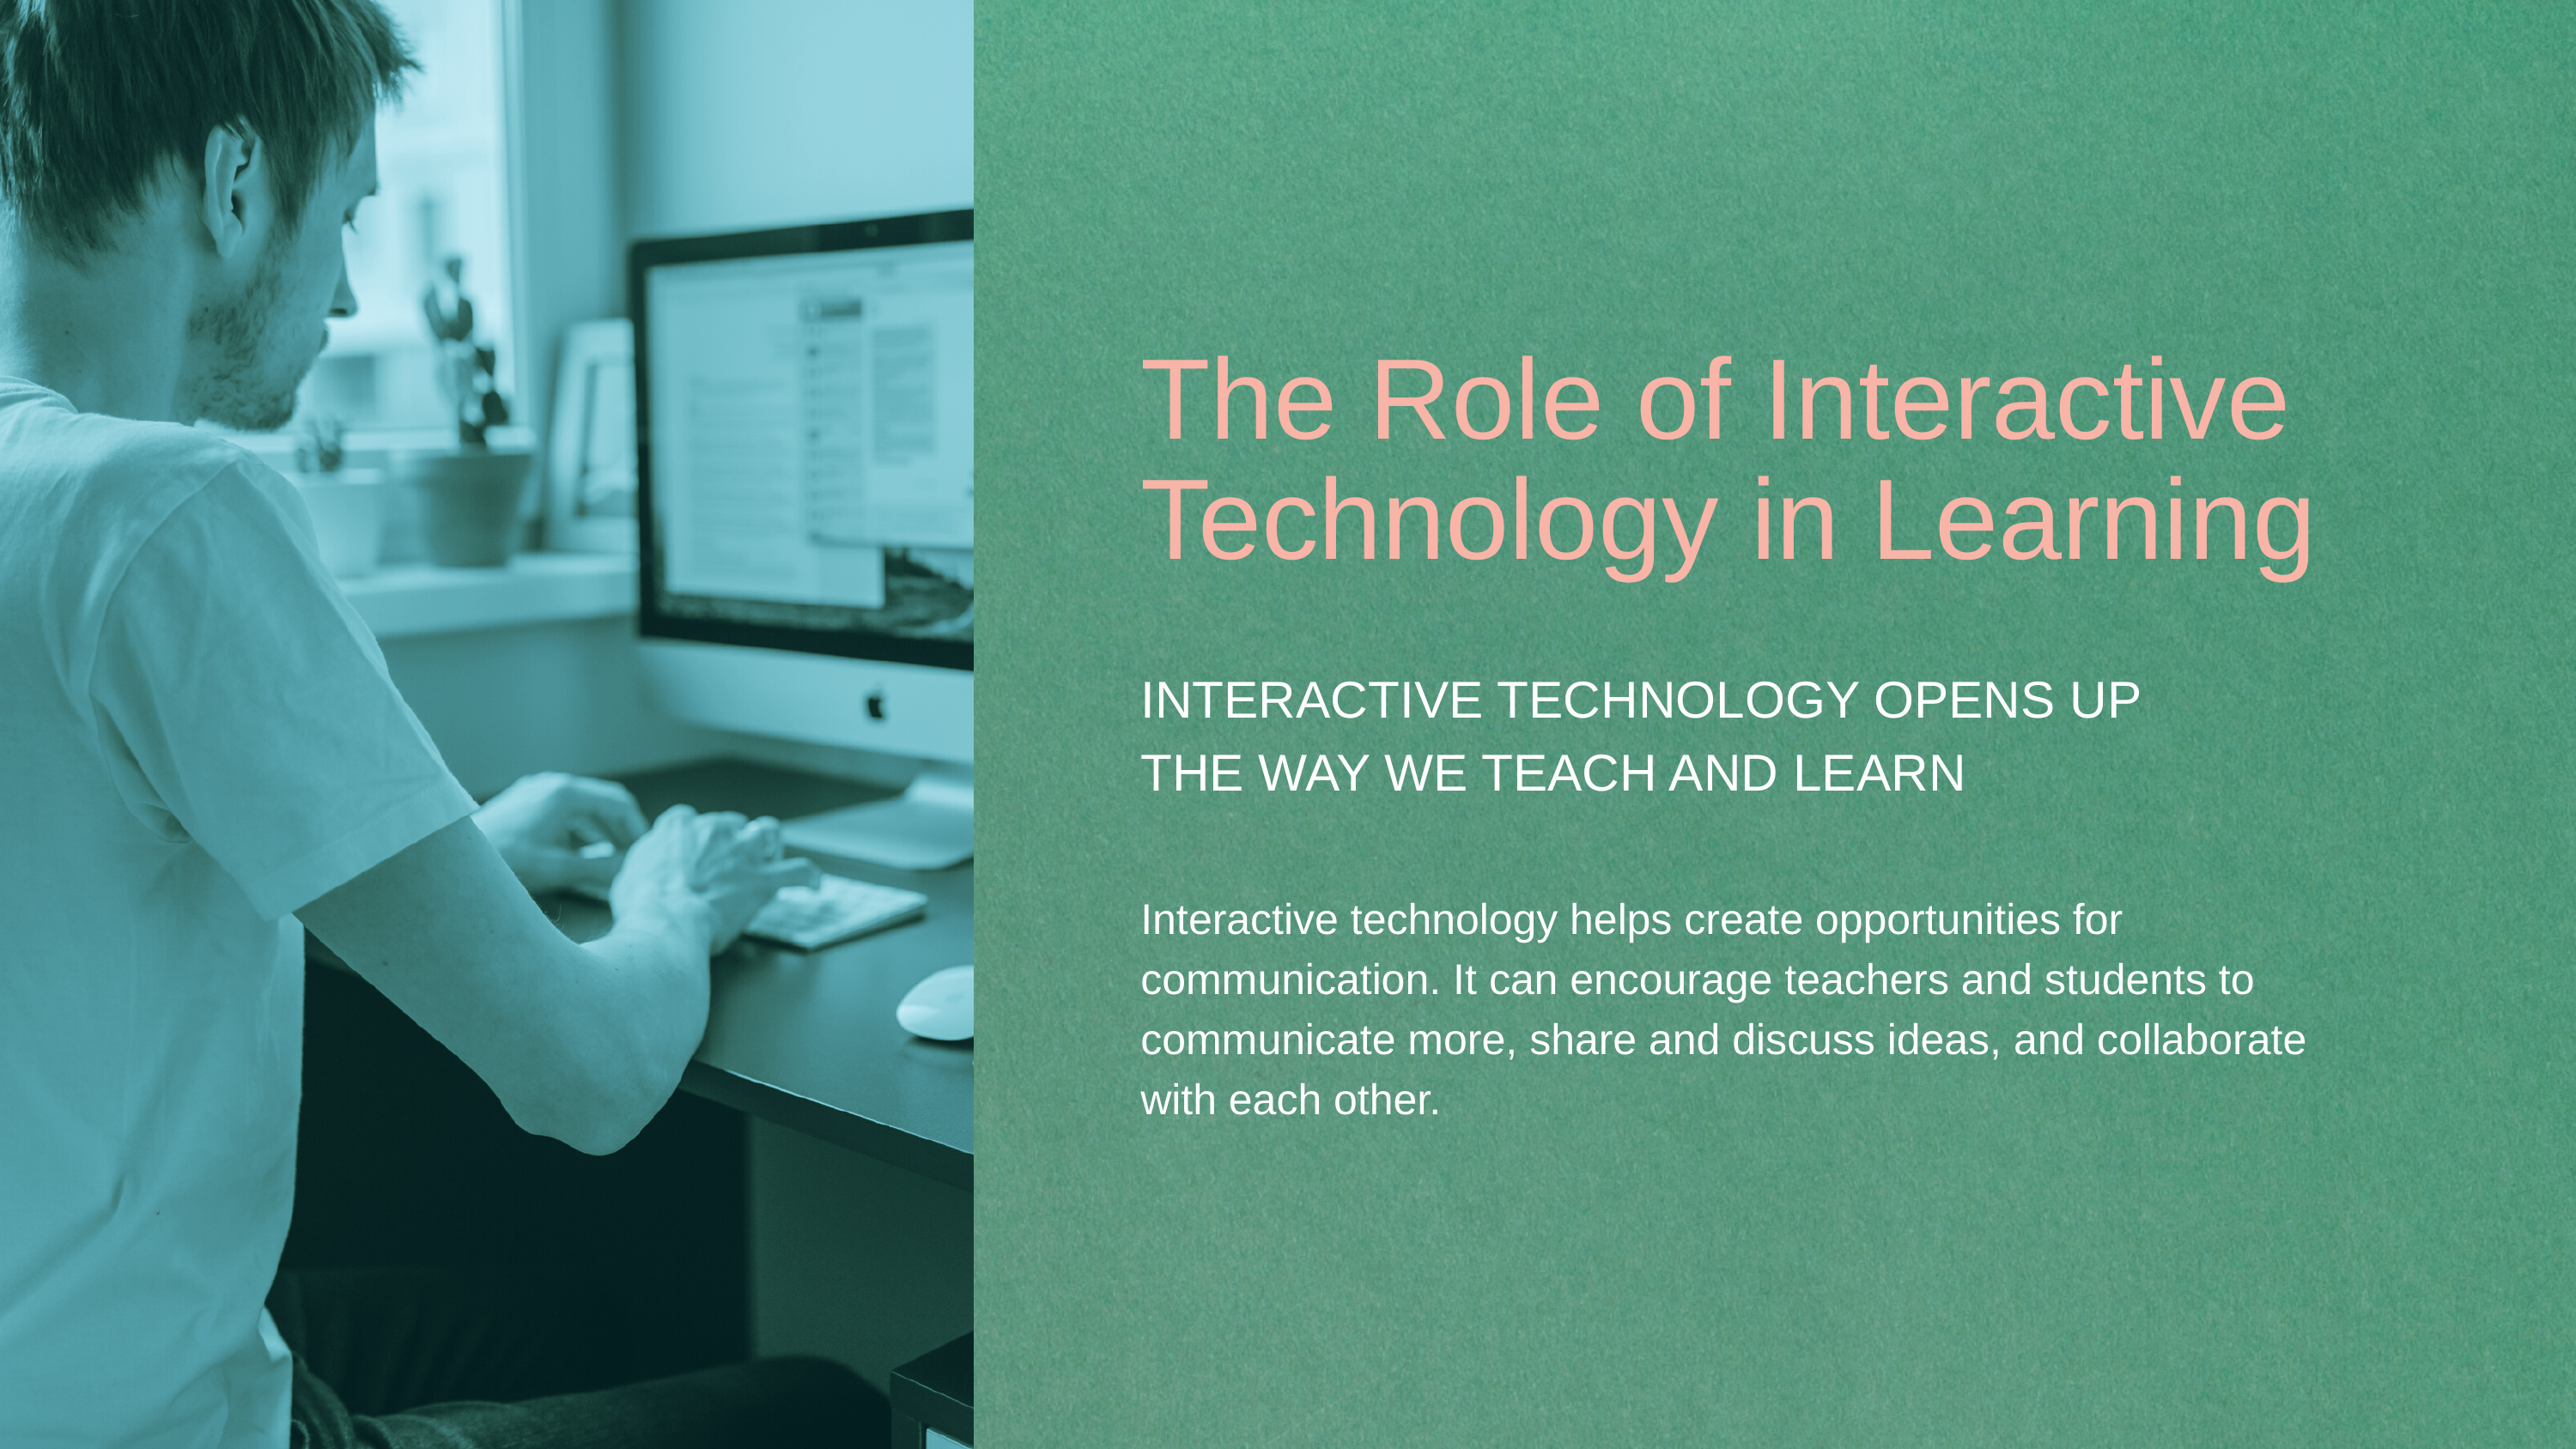

The Role of Interactive Technology in Learning
INTERACTIVE TECHNOLOGY OPENS UP
THE WAY WE TEACH AND LEARN
Interactive technology helps create opportunities for communication. It can encourage teachers and students to communicate more, share and discuss ideas, and collaborate
with each other.